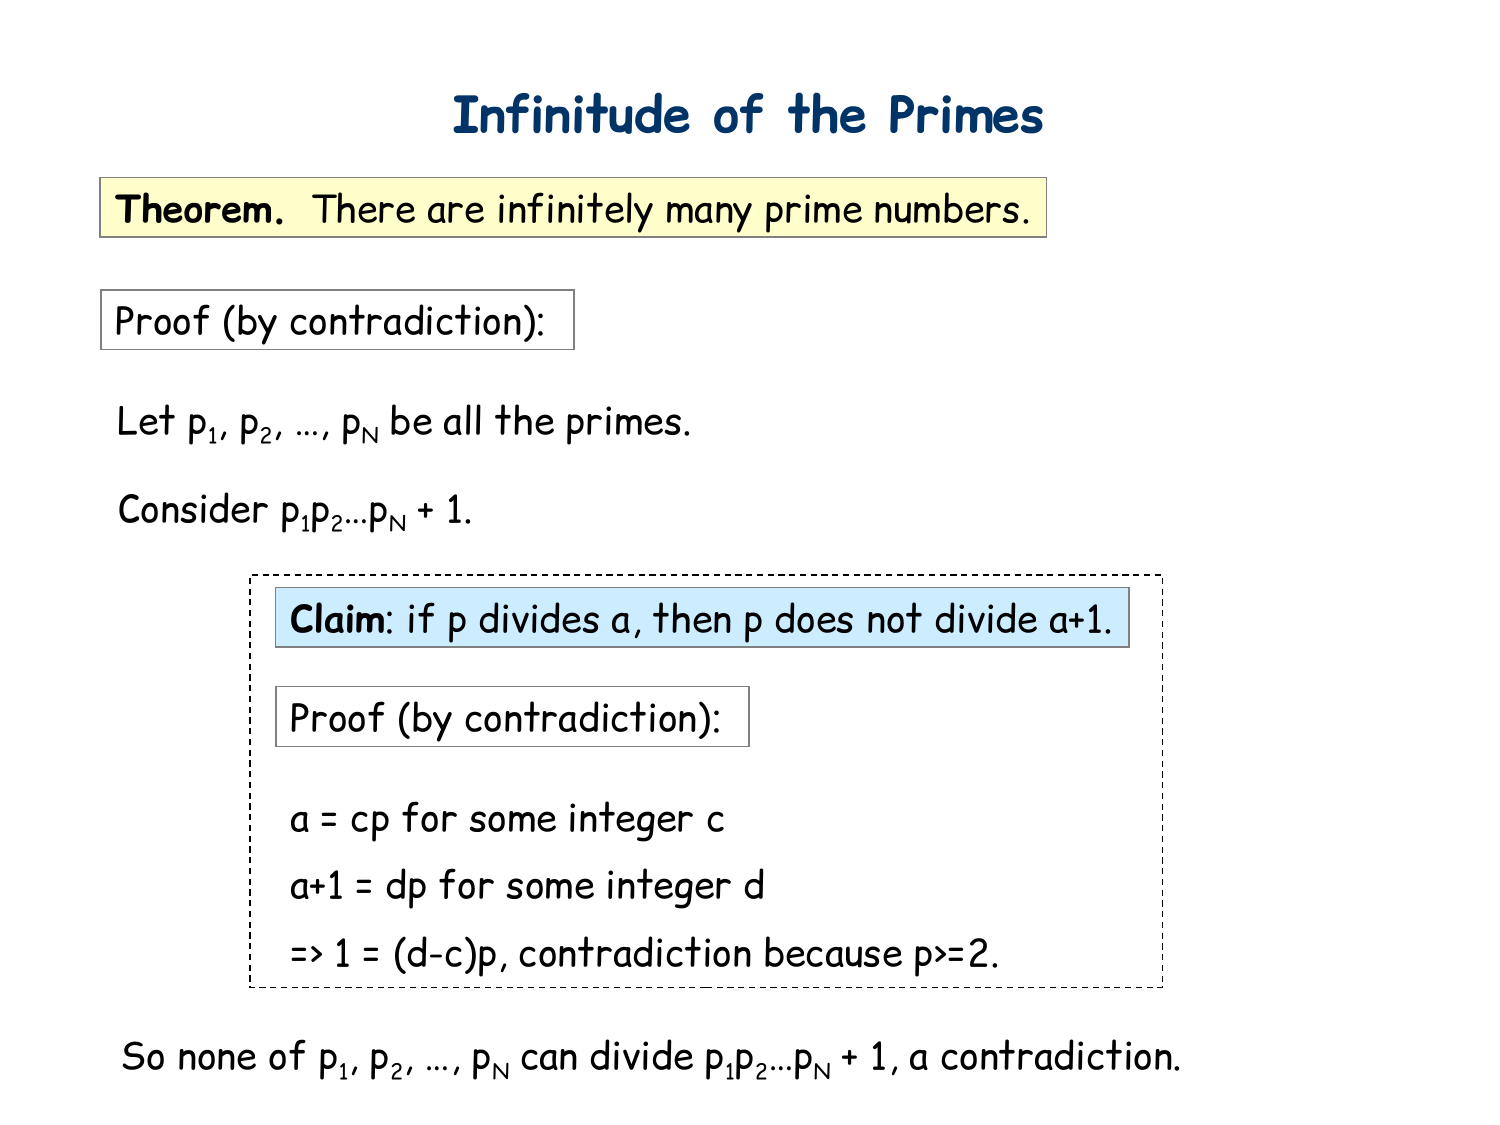

Infinitude of the Primes
Theorem.  There are infinitely many prime numbers.
Proof (by contradiction):
Let p1, p2, …, pN be all the primes.
Consider p1p2…pN + 1.

Claim: if p divides a, then p does not divide a+1.
Proof (by contradiction):
a = cp for some integer c
a+1 = dp for some integer d
=> 1 = (d-c)p, contradiction because p>=2.
So none of p1, p2, …, pN can divide p1p2…pN + 1, a contradiction.